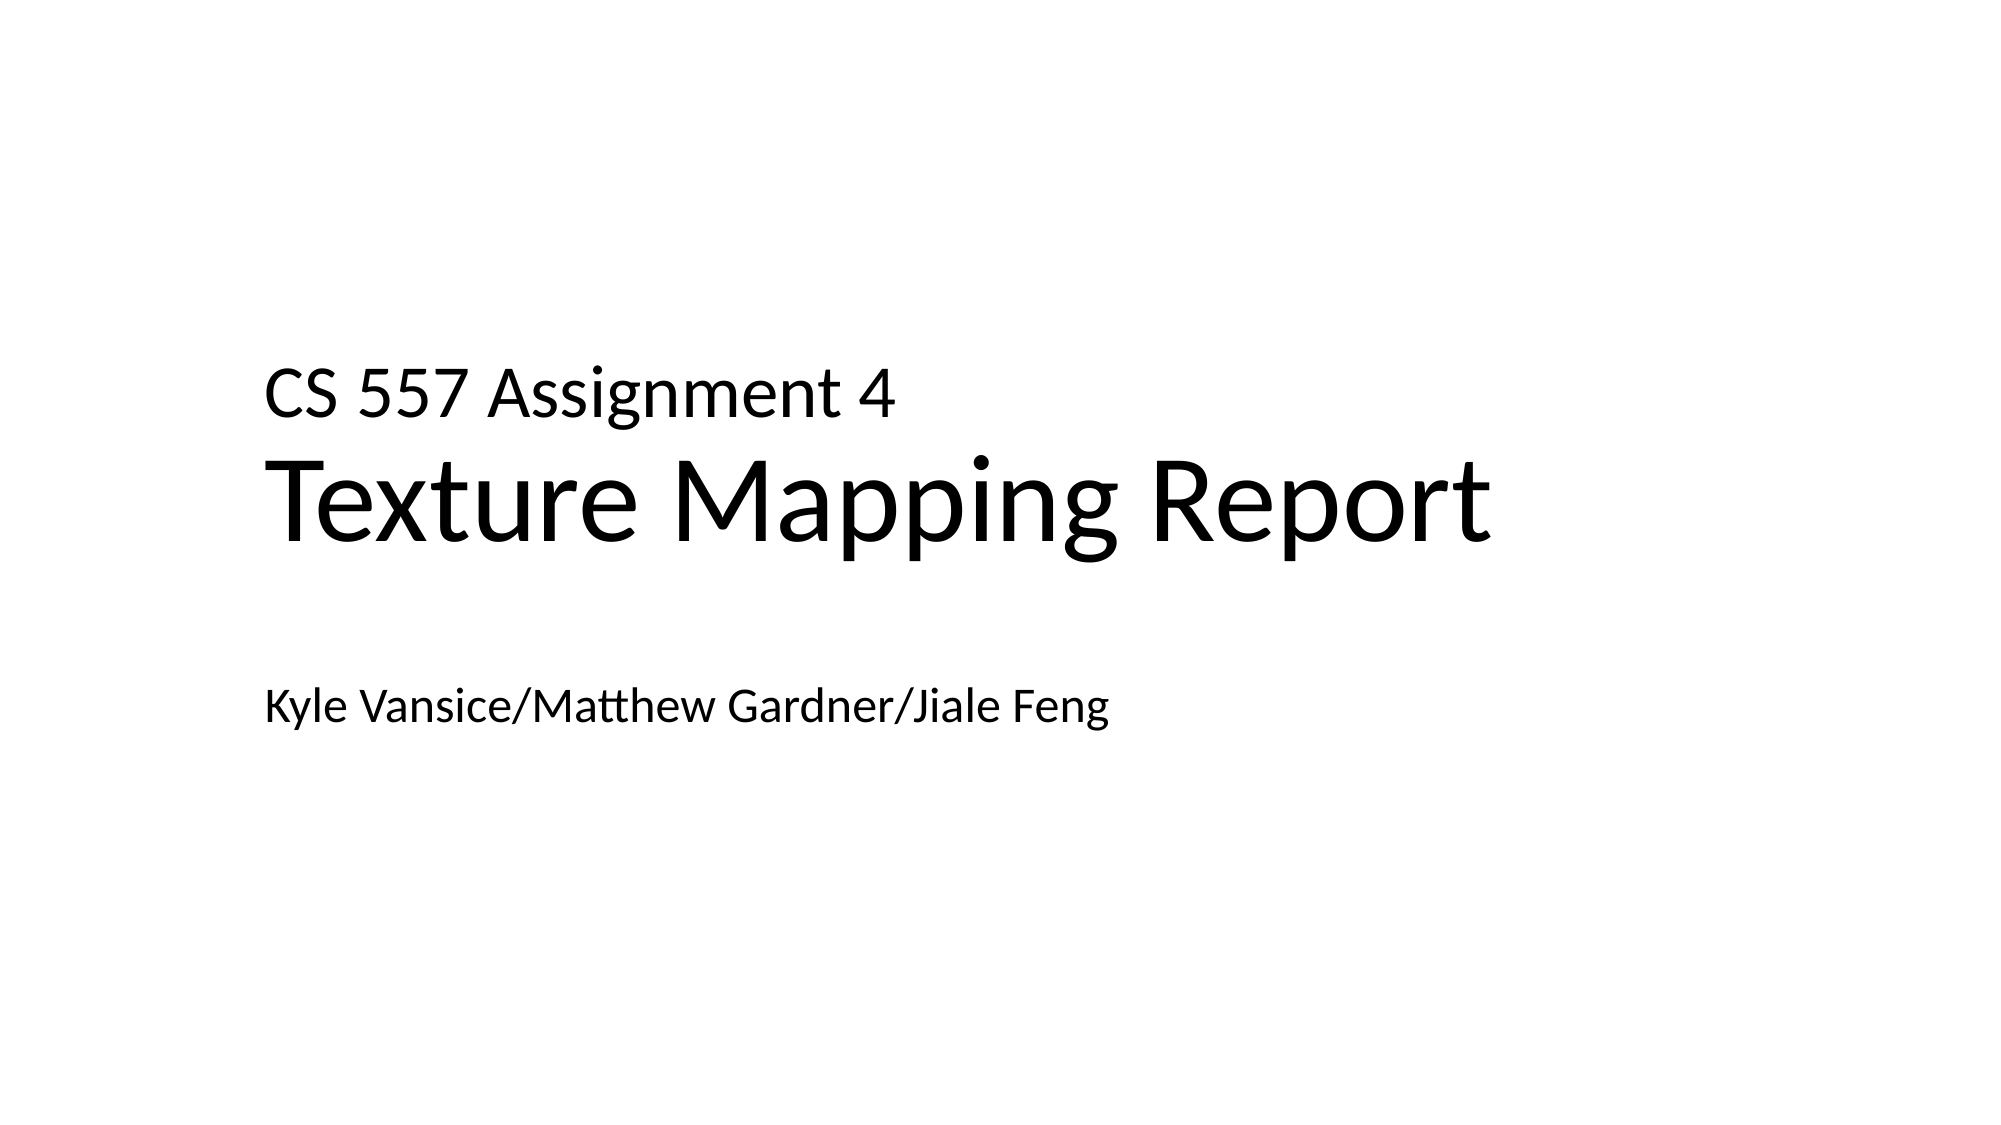

# CS 557 Assignment 4 Texture Mapping Report

Kyle Vansice/Matthew Gardner/Jiale Feng